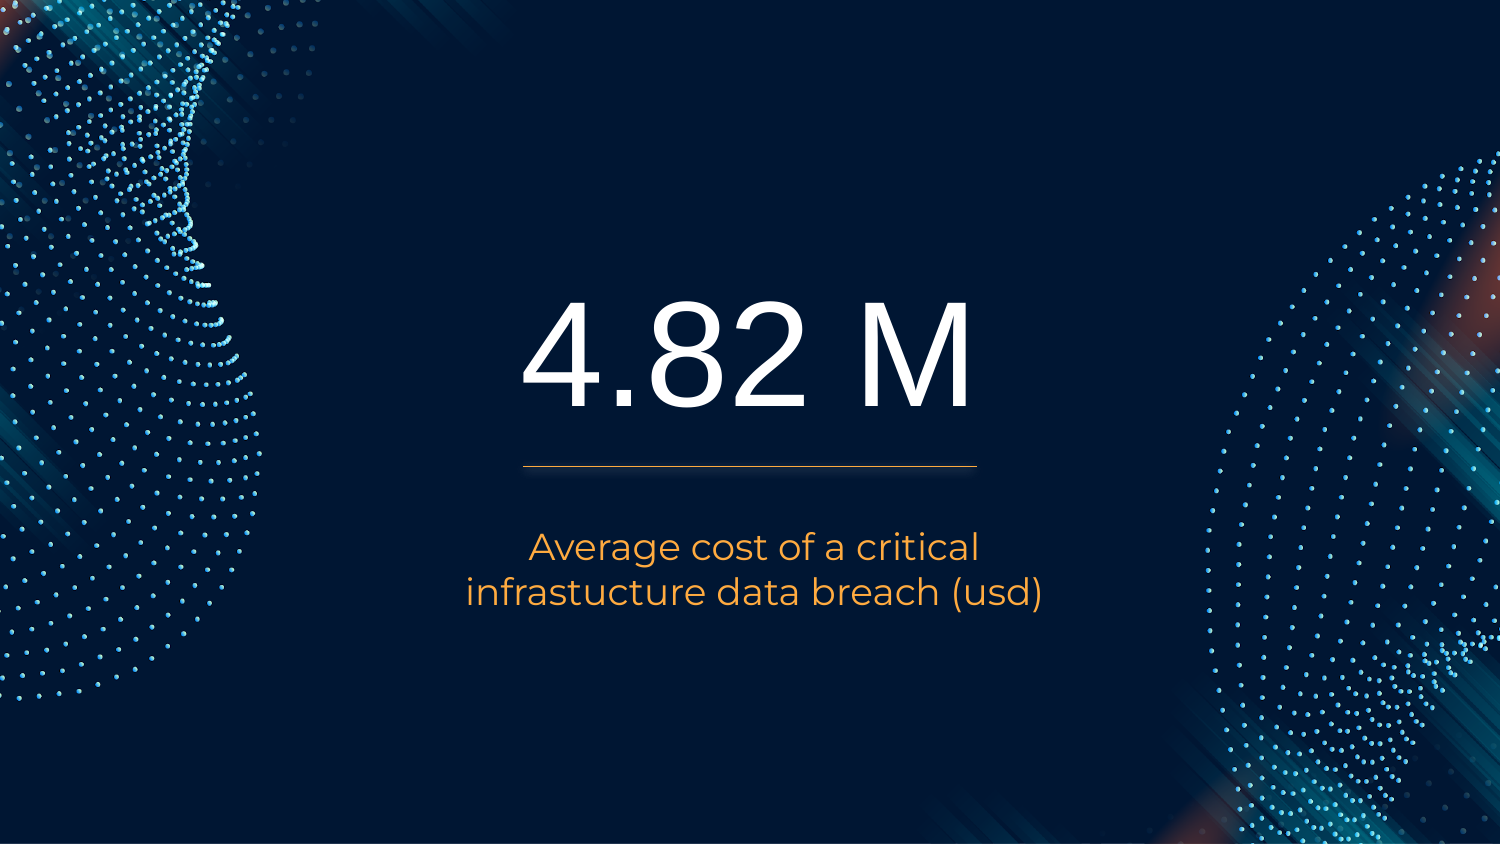

# 4.82 M
Average cost of a critical infrastucture data breach (usd)